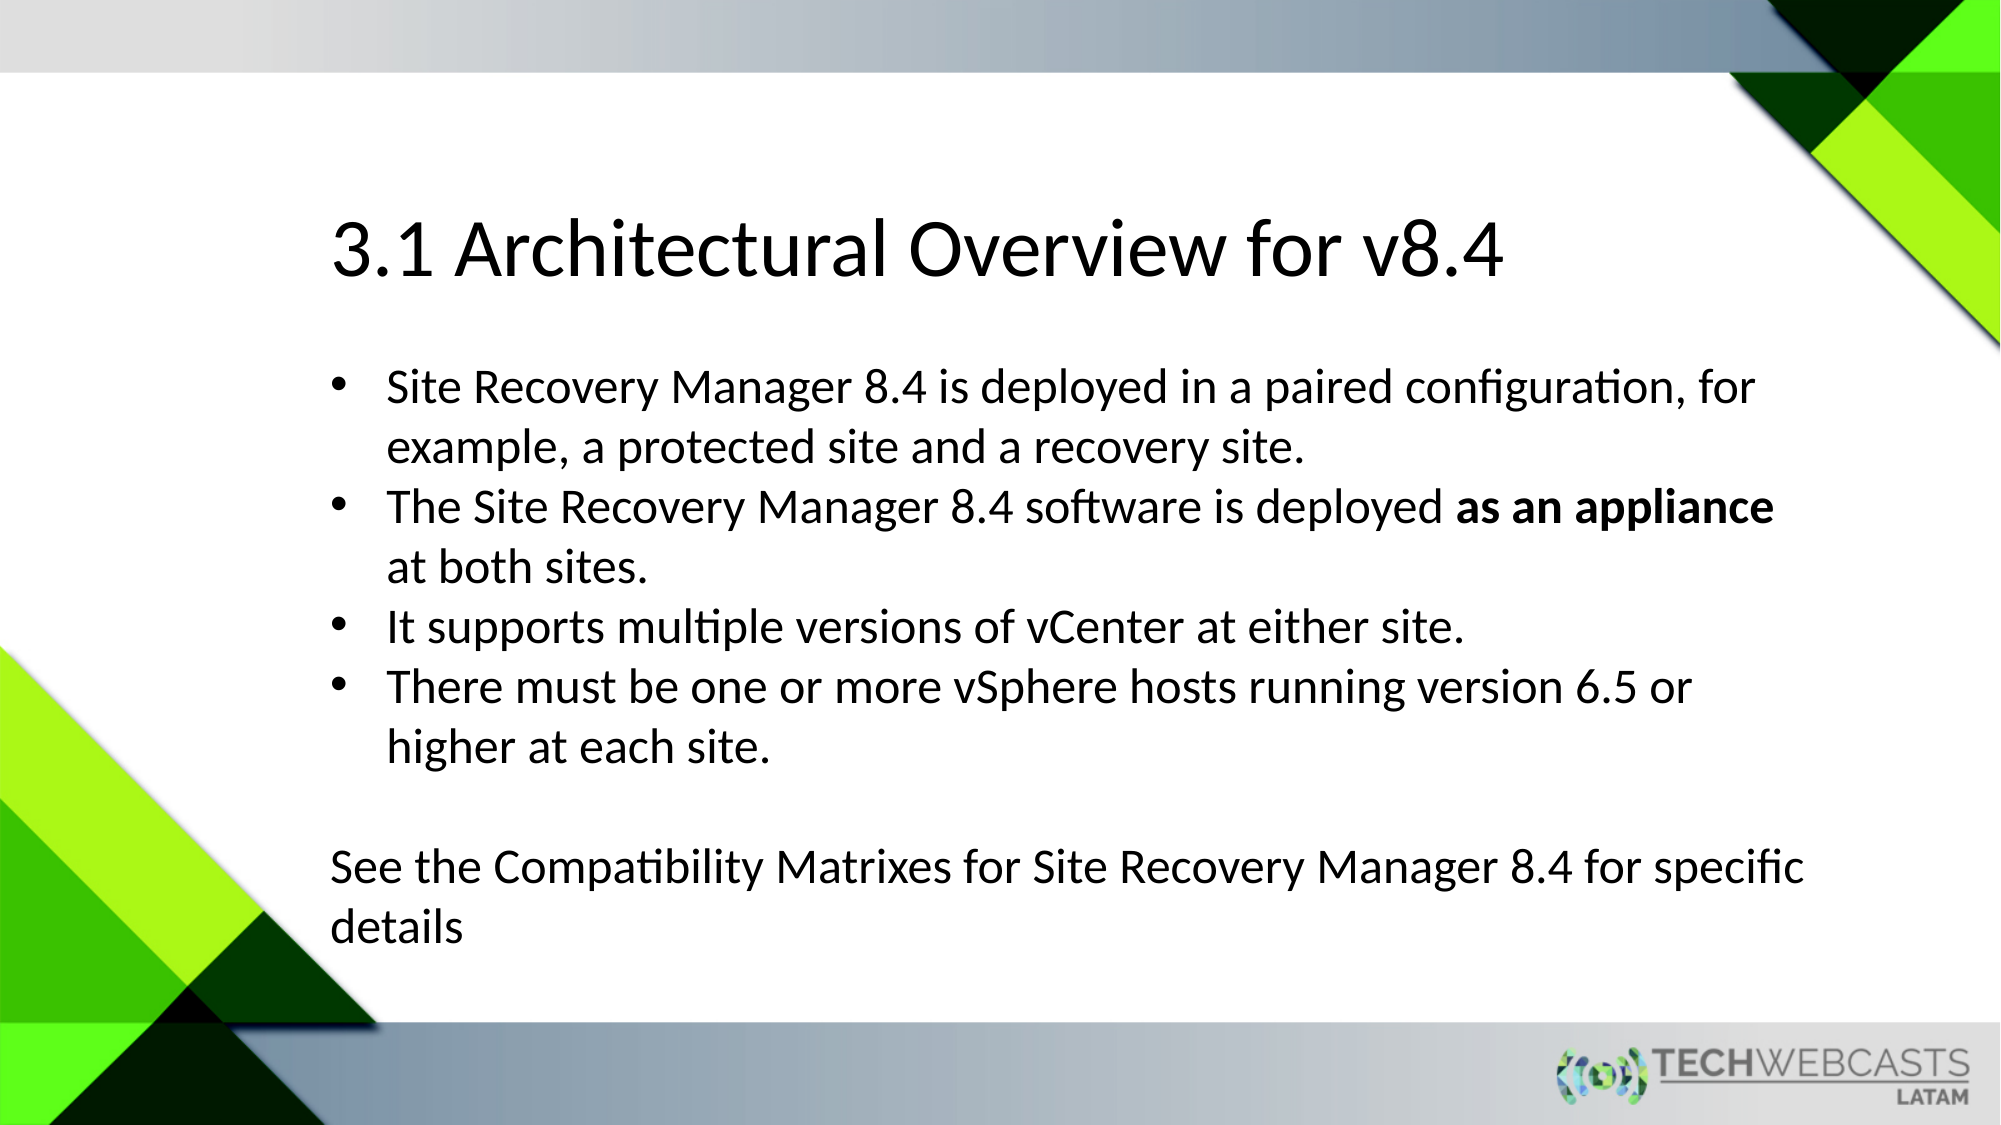

3.1 Architectural Overview for v8.4

Site Recovery Manager 8.4 is deployed in a paired configuration, for example, a protected site and a recovery site.
The Site Recovery Manager 8.4 software is deployed as an appliance at both sites.
It supports multiple versions of vCenter at either site.
There must be one or more vSphere hosts running version 6.5 or higher at each site.

See the Compatibility Matrixes for Site Recovery Manager 8.4 for specific details